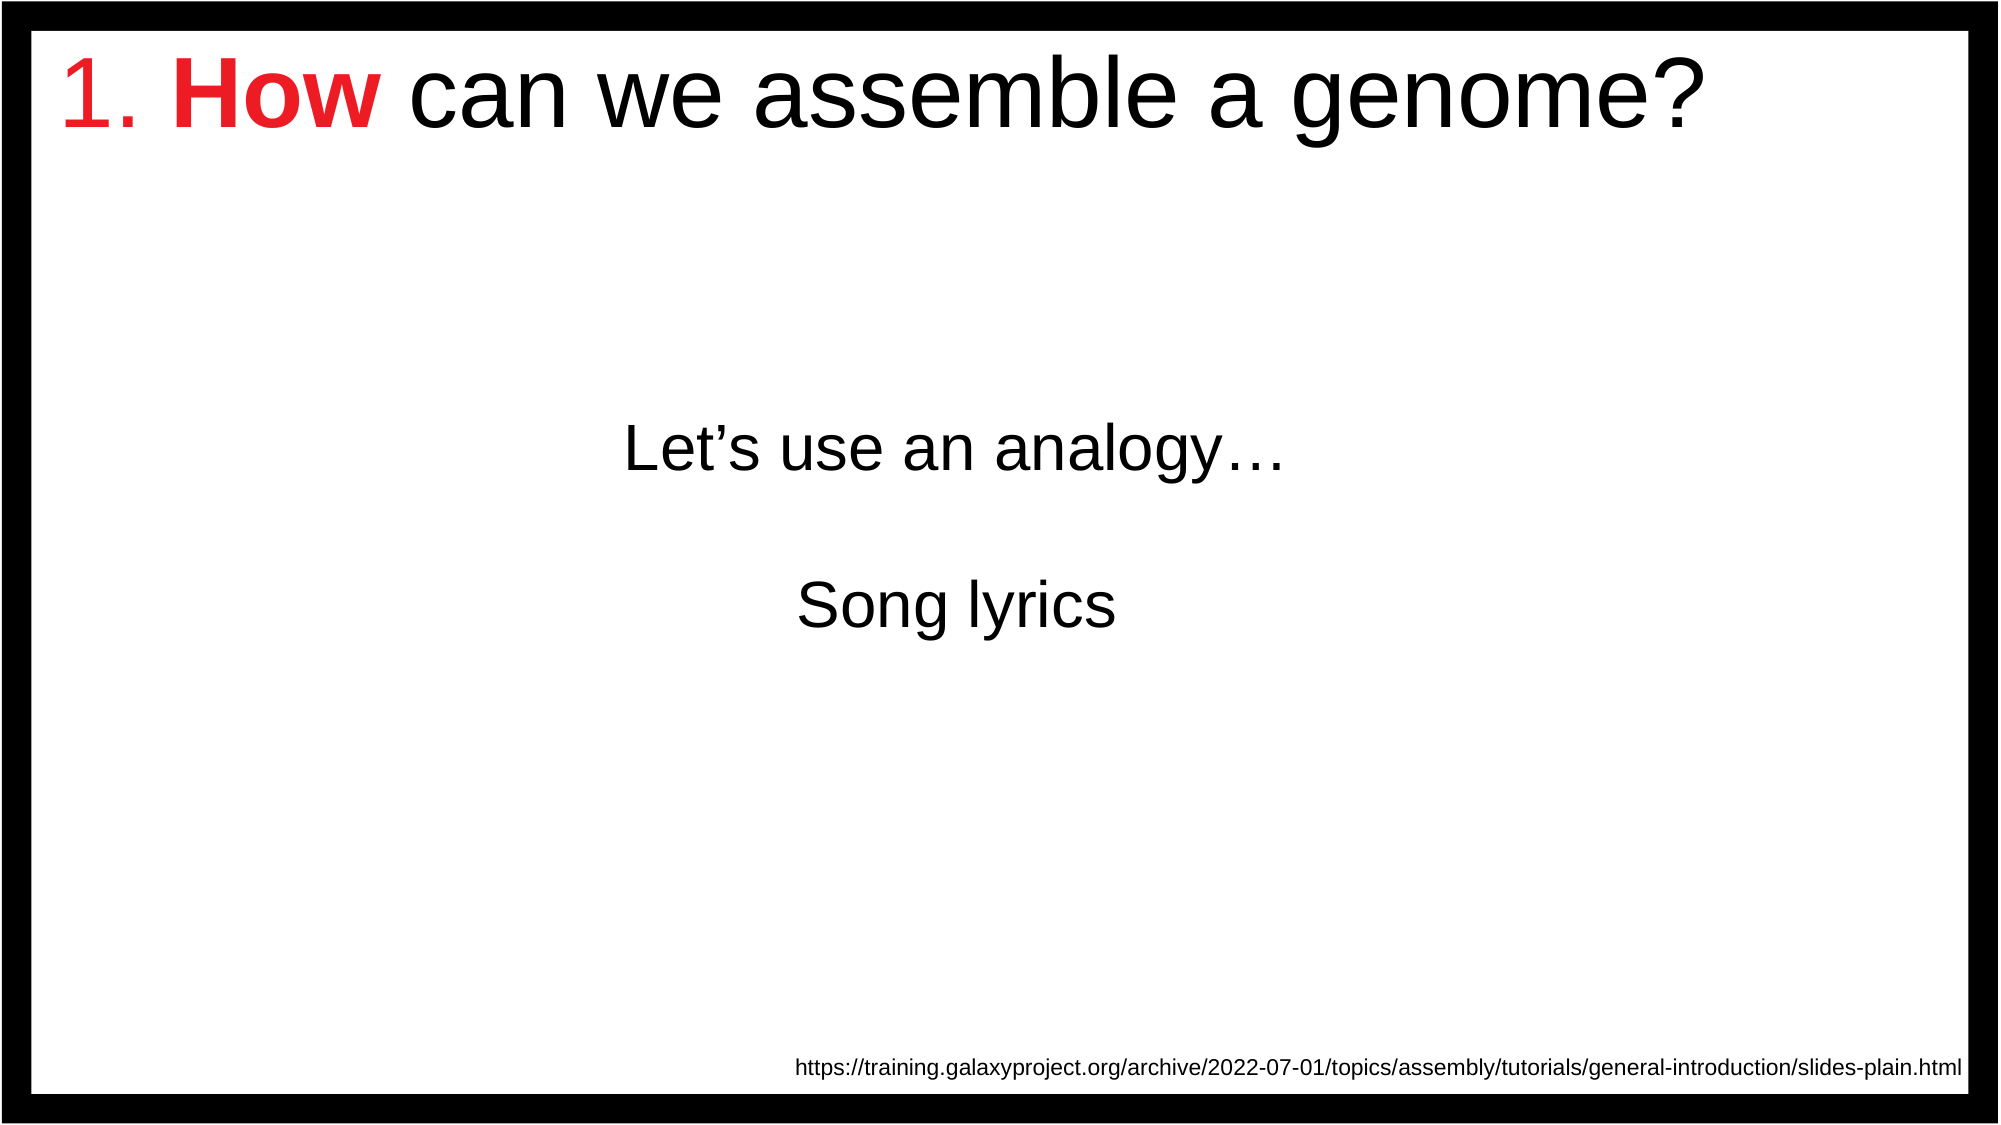

# 1. How can we assemble a genome?
Let’s use an analogy…

Song lyrics
https://training.galaxyproject.org/archive/2022-07-01/topics/assembly/tutorials/general-introduction/slides-plain.html